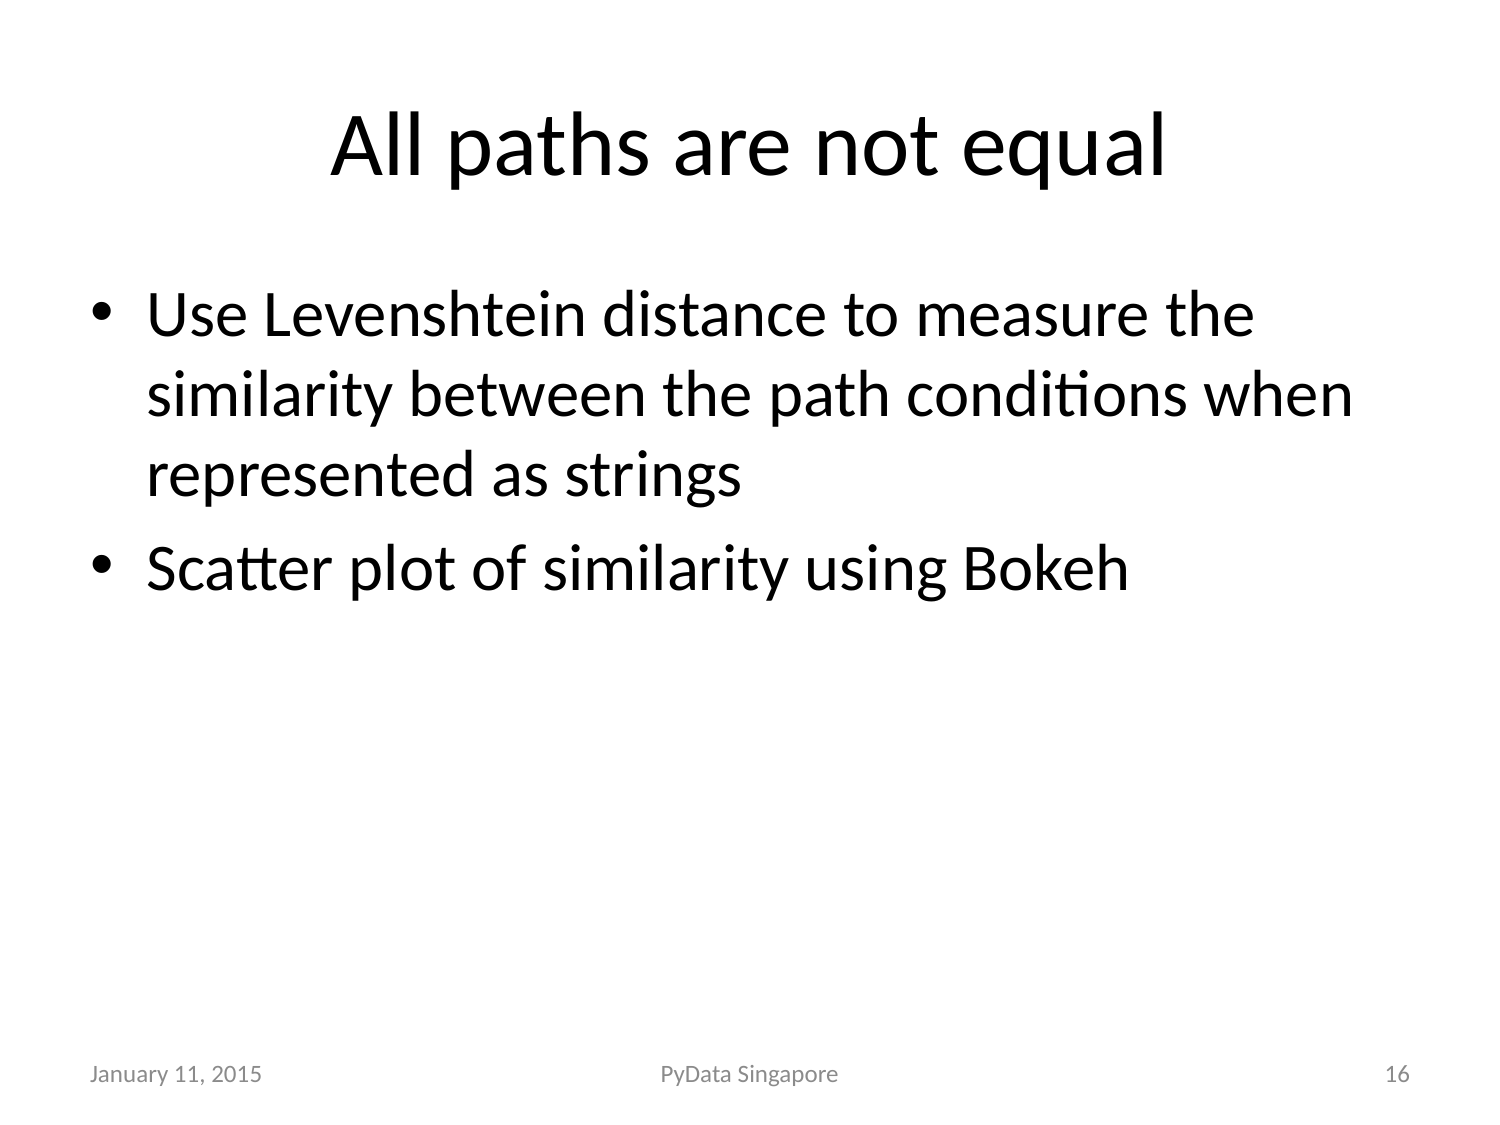

# All paths are not equal
Use Levenshtein distance to measure the similarity between the path conditions when represented as strings
Scatter plot of similarity using Bokeh
January 11, 2015
PyData Singapore
16